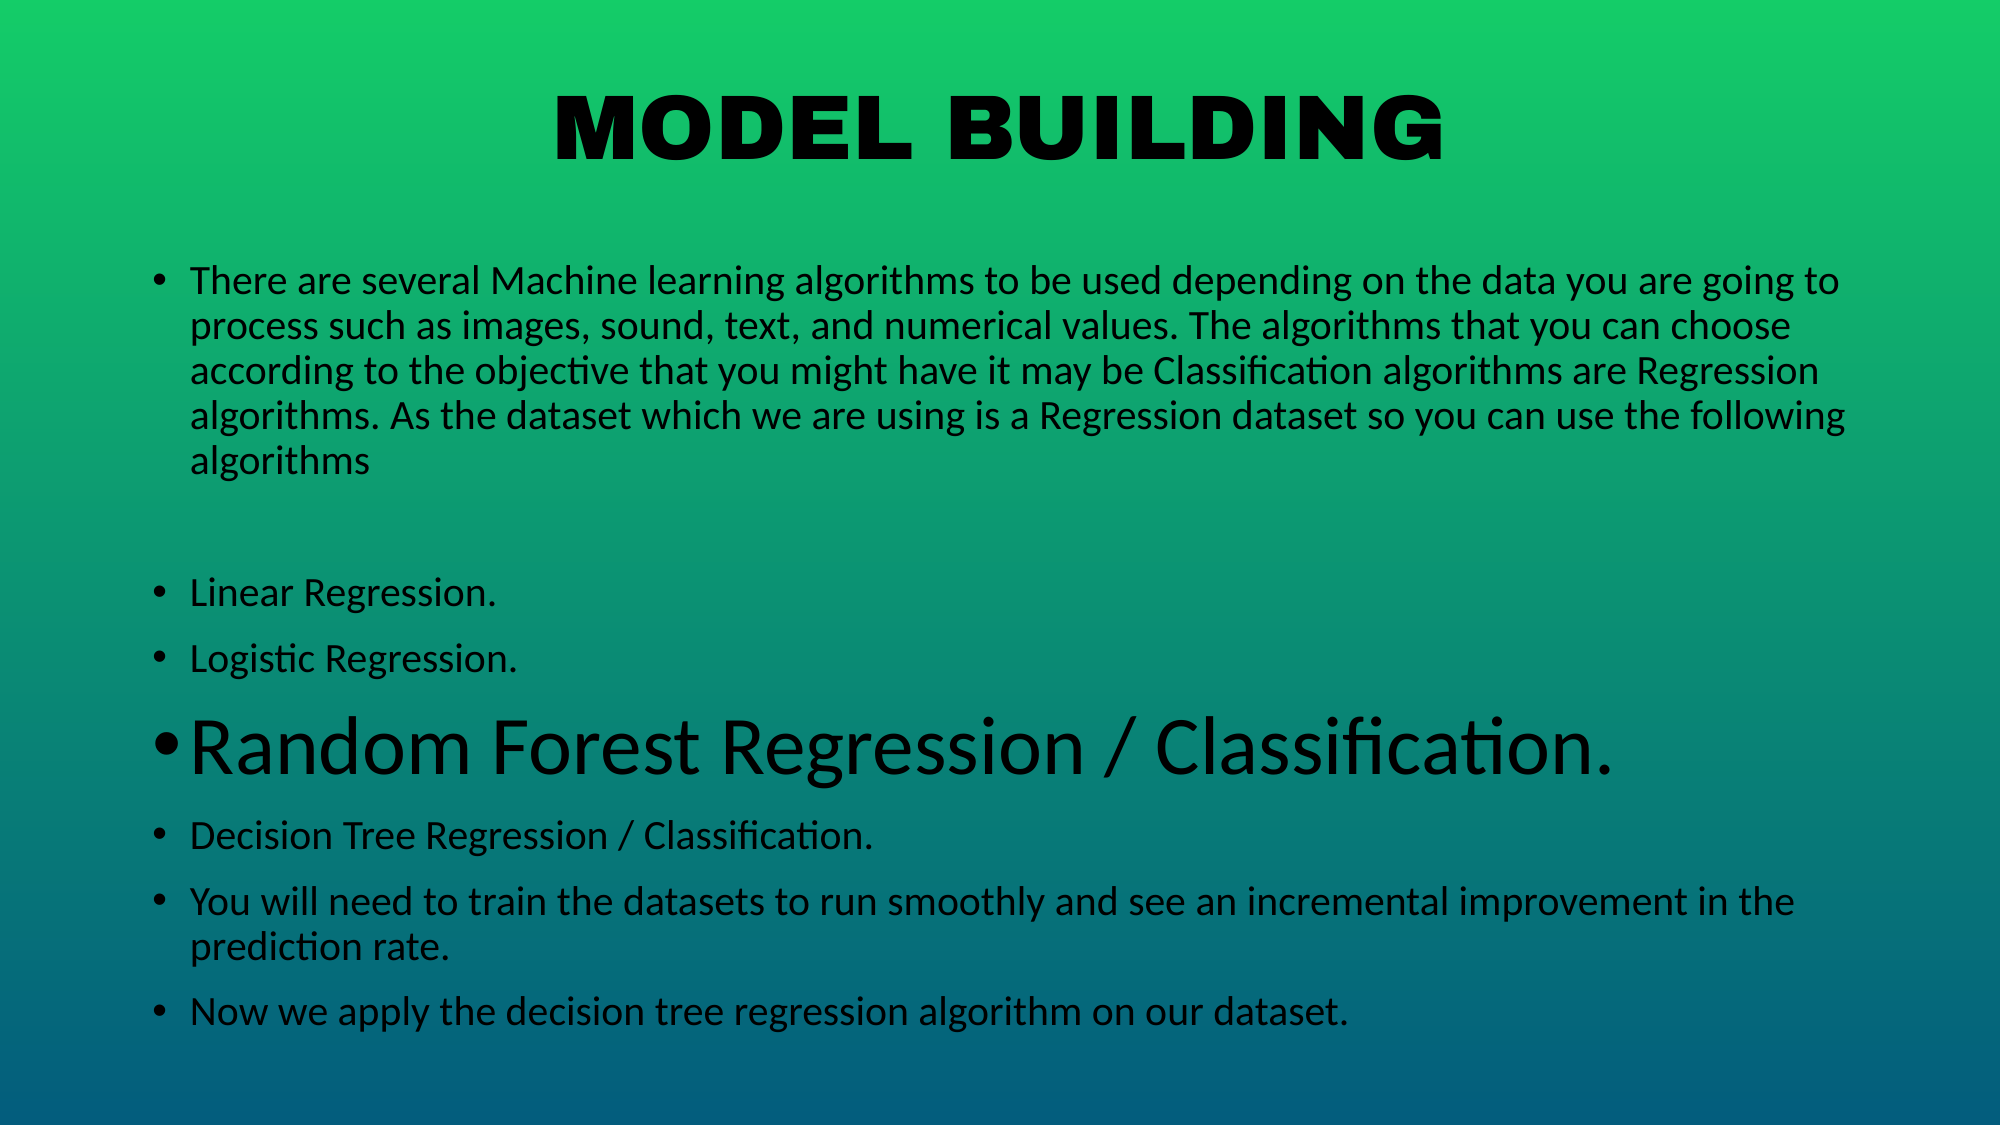

# MODEL BUILDING
There are several Machine learning algorithms to be used depending on the data you are going to process such as images, sound, text, and numerical values. The algorithms that you can choose according to the objective that you might have it may be Classification algorithms are Regression algorithms. As the dataset which we are using is a Regression dataset so you can use the following algorithms

Linear Regression.
Logistic Regression.
Random Forest Regression / Classification.
Decision Tree Regression / Classification.
You will need to train the datasets to run smoothly and see an incremental improvement in the prediction rate.
Now we apply the decision tree regression algorithm on our dataset.